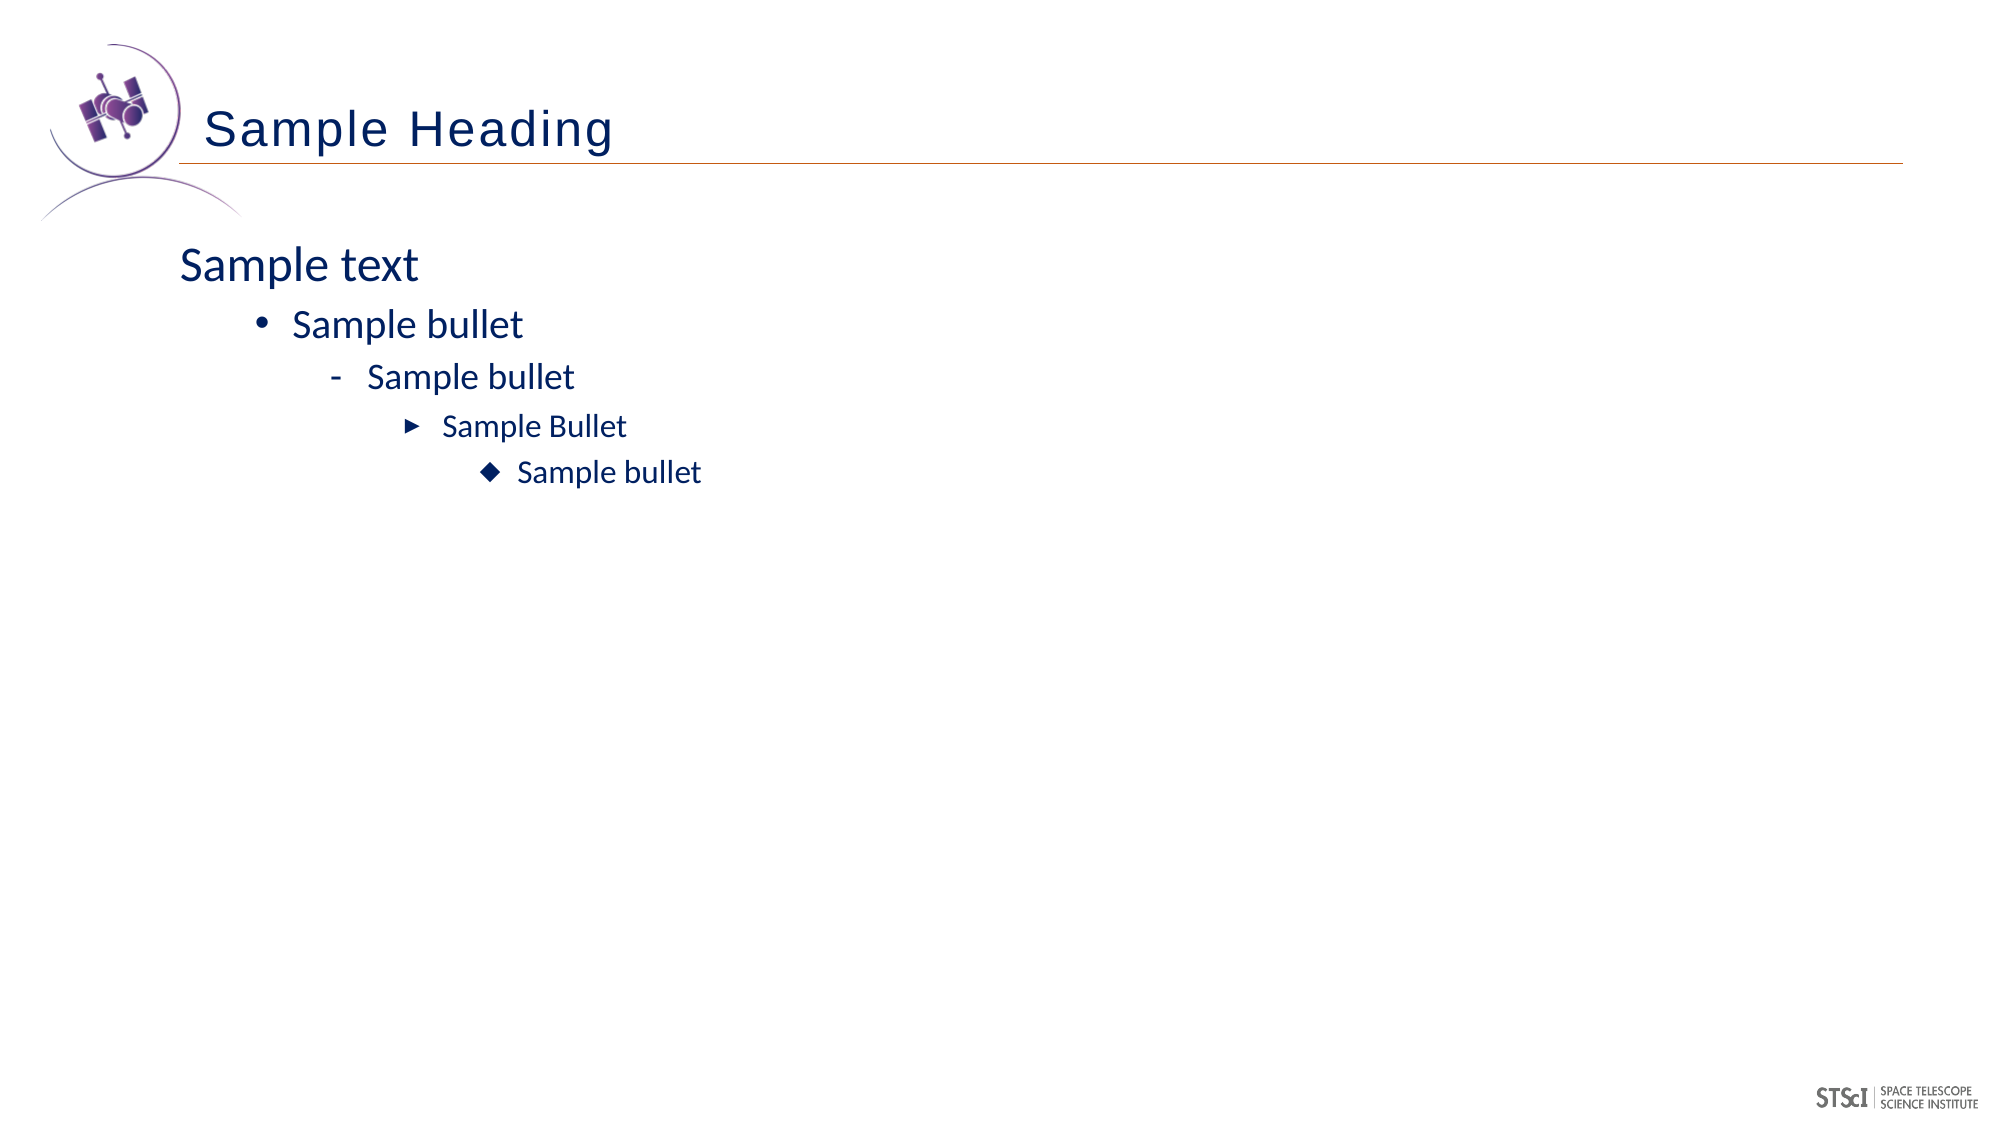

# Sample Heading
Sample text
Sample bullet
Sample bullet
Sample Bullet
Sample bullet